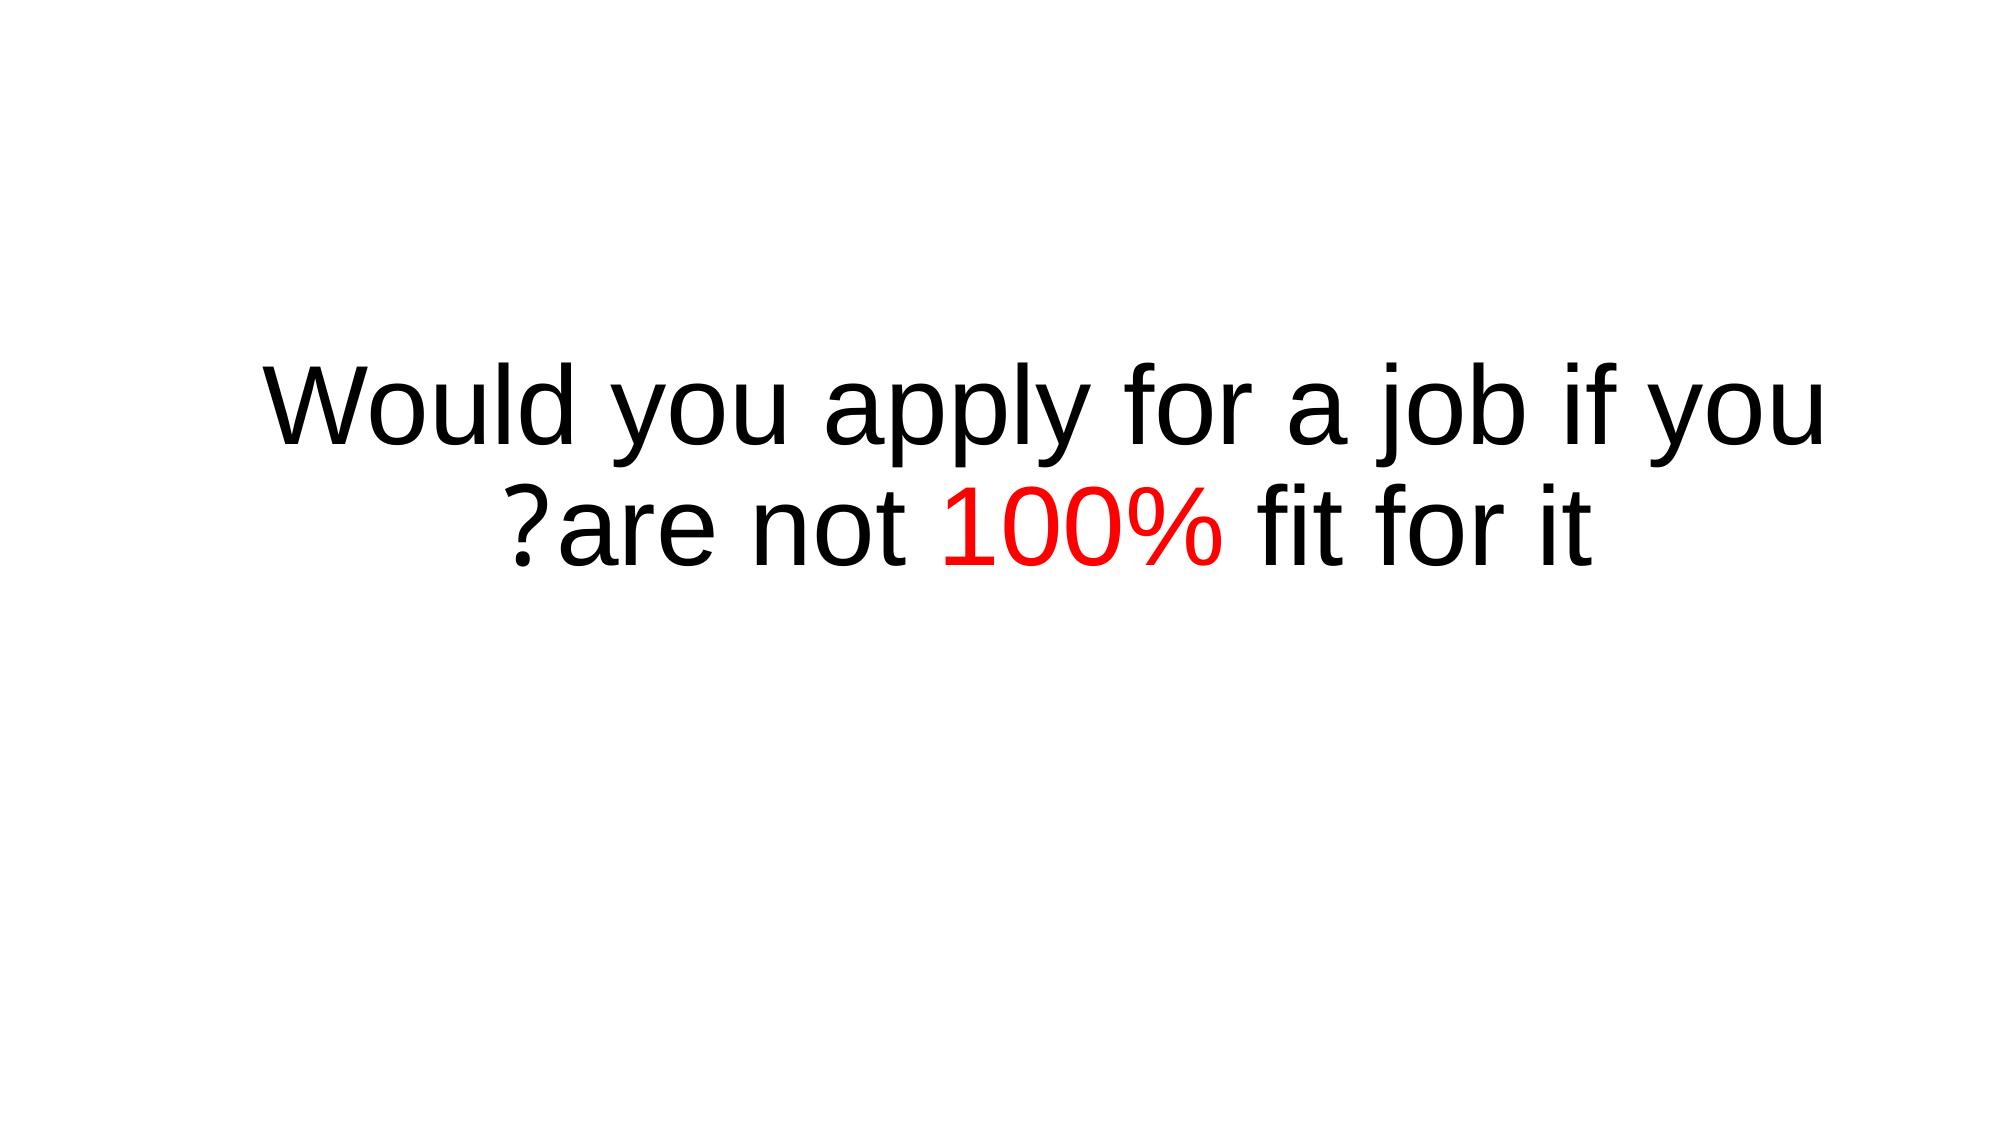

# Would you apply for a job if you are not 100% fit for it?